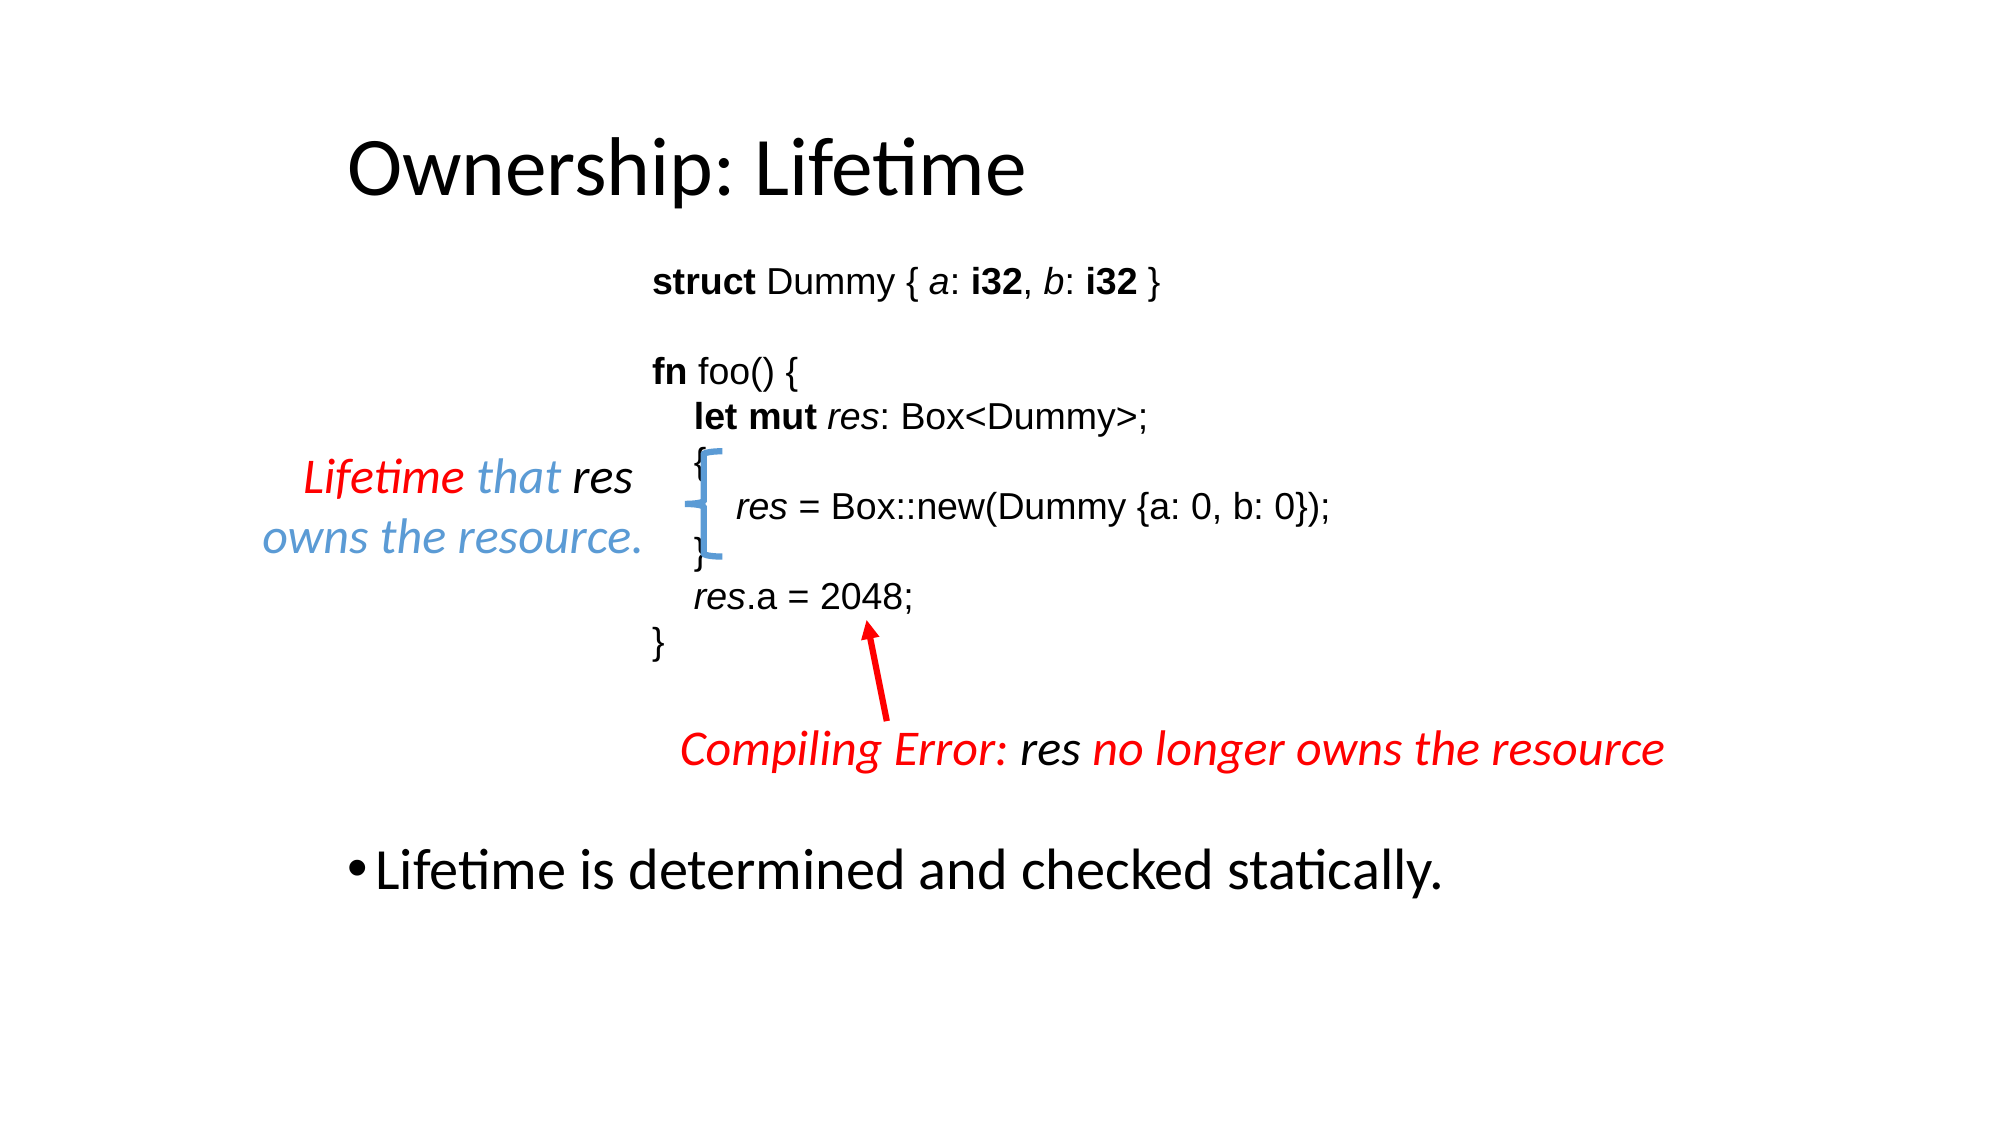

Ownership: Lifetime
struct Dummy { a: i32, b: i32 }

fn foo() {
    let mut res: Box<Dummy>;
    {
        res = Box::new(Dummy {a: 0, b: 0});
    }
    res.a = 2048;
}
Lifetime that res
owns the resource.

Compiling Error: res no longer owns the resource
Lifetime is determined and checked statically.